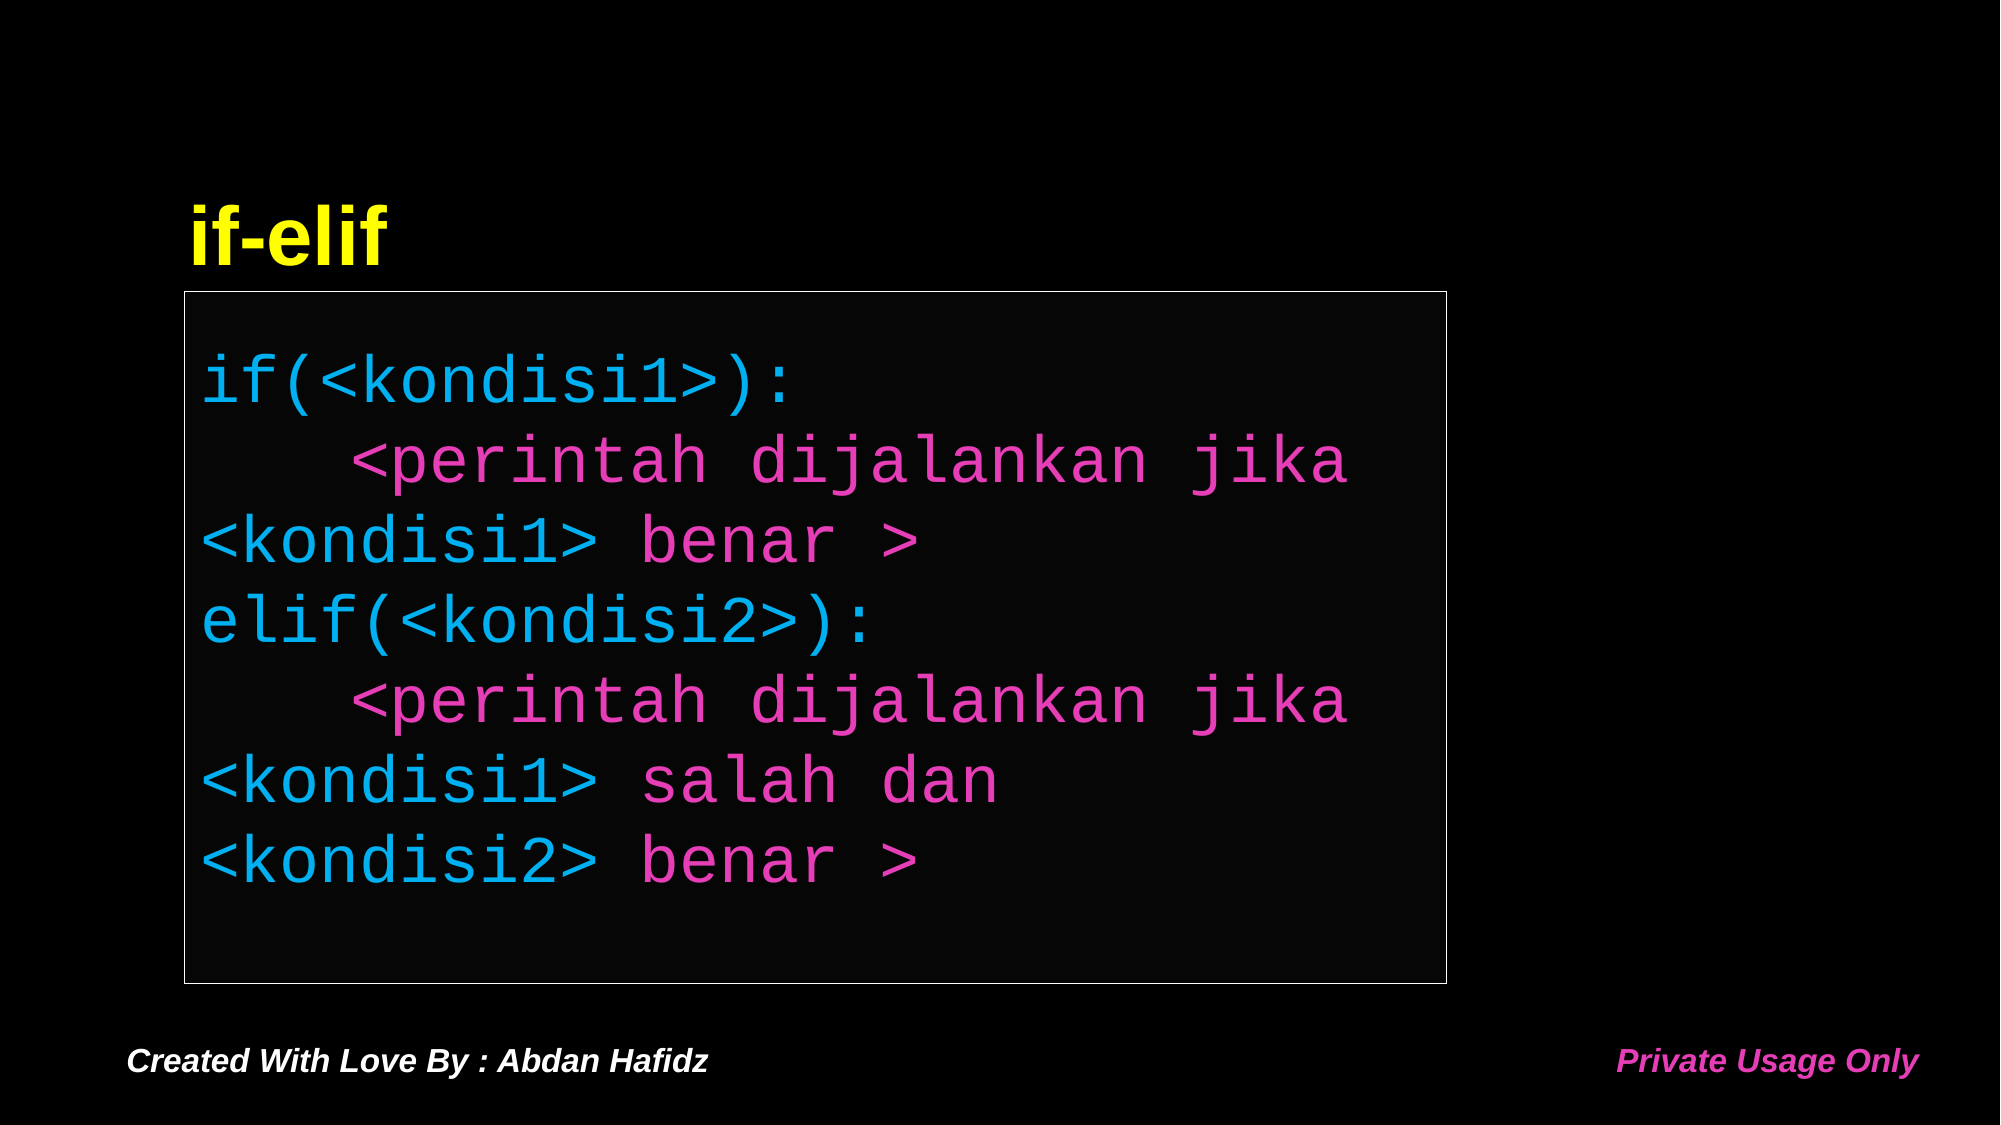

# if-elif
if(<kondisi1>):
 	<perintah dijalankan jika 	<kondisi1> benar >
elif(<kondisi2>):
	<perintah dijalankan jika 	<kondisi1> salah dan 	<kondisi2> benar >

Created With Love By : Abdan Hafidz
Private Usage Only